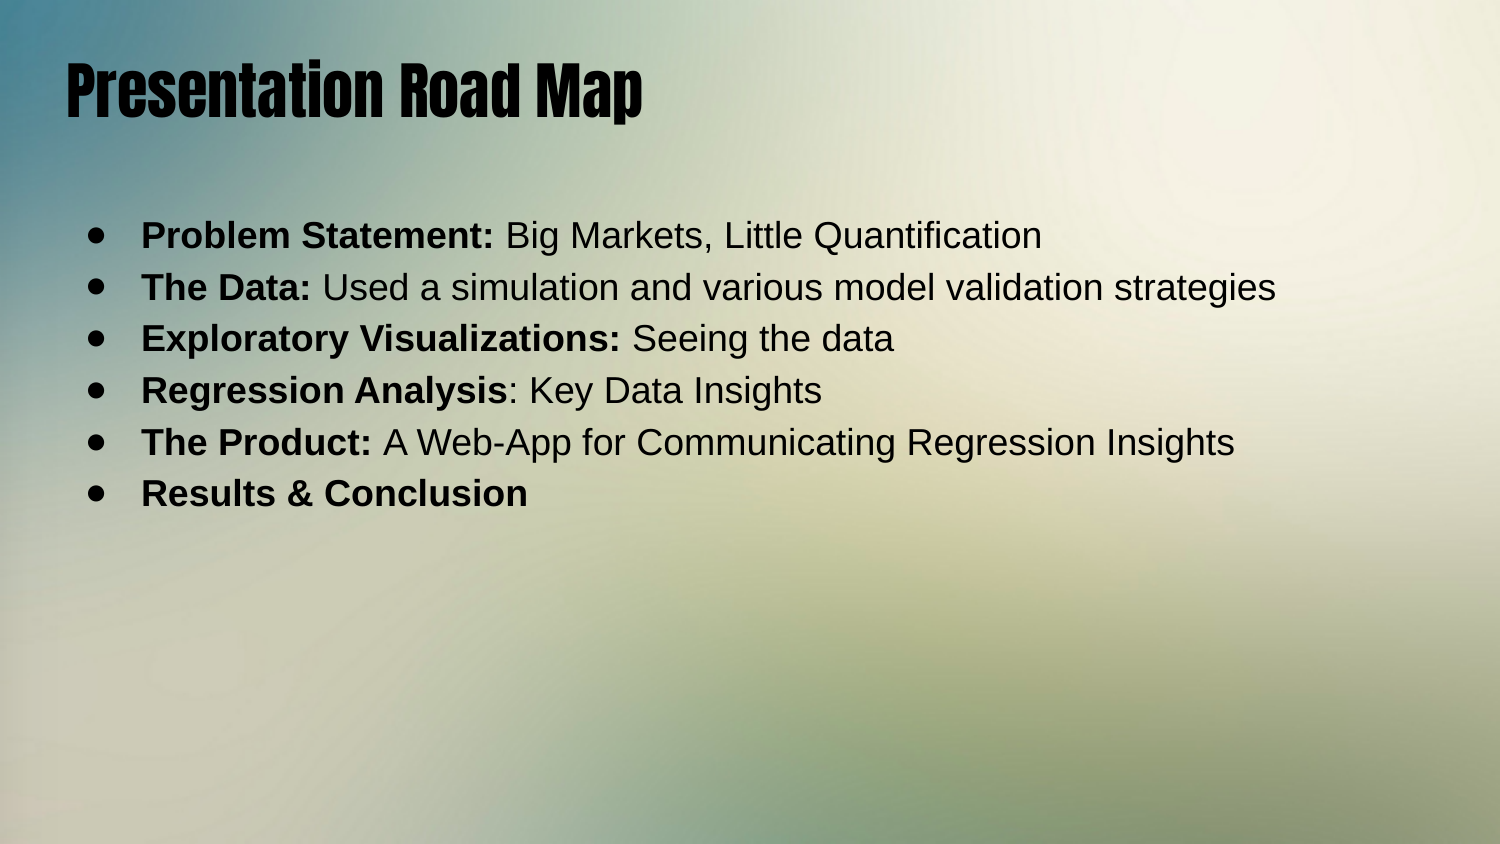

# Presentation Road Map
Problem Statement: Big Markets, Little Quantification
The Data: Used a simulation and various model validation strategies
Exploratory Visualizations: Seeing the data
Regression Analysis: Key Data Insights
The Product: A Web-App for Communicating Regression Insights
Results & Conclusion